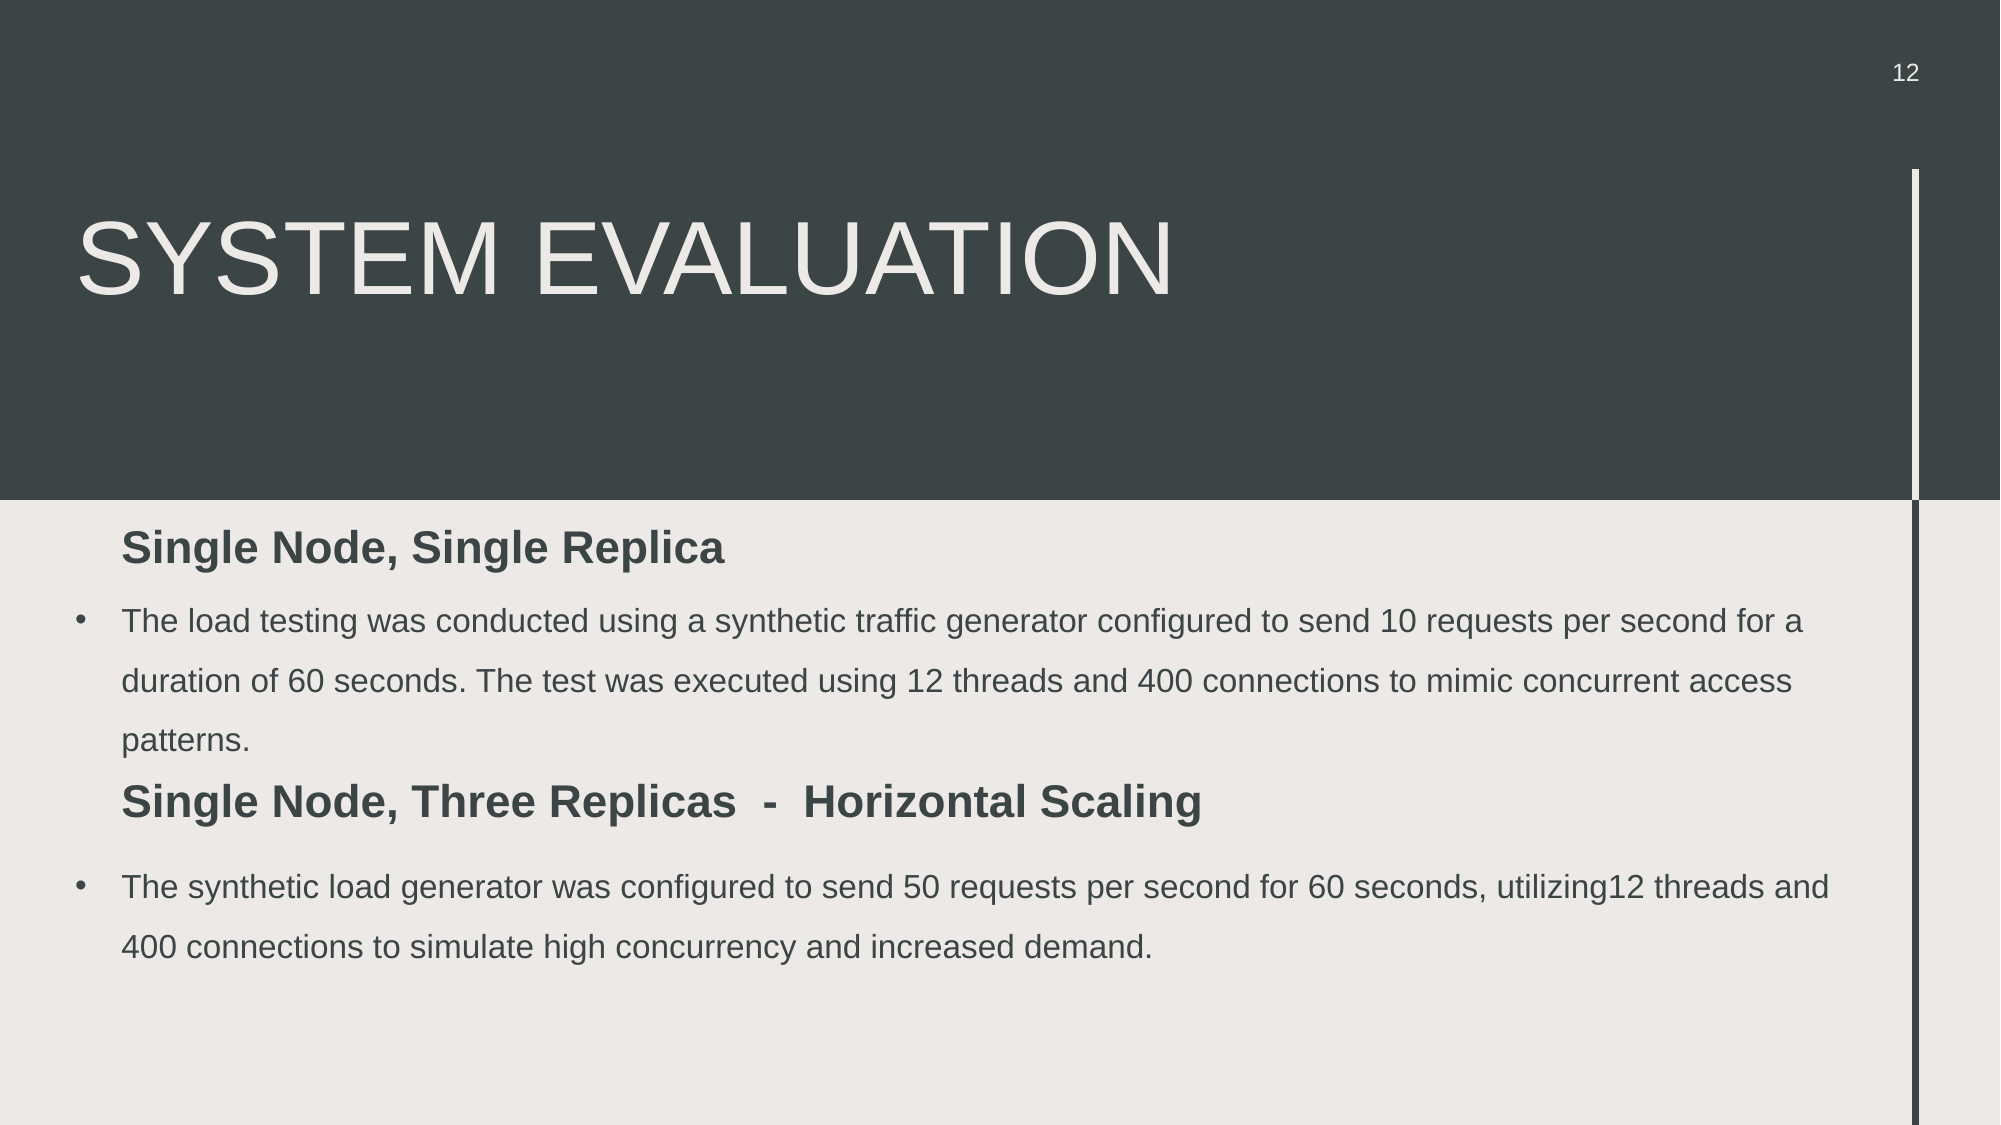

12
# SYSTEM EVALUATION
Single Node, Single Replica
The load testing was conducted using a synthetic traffic generator configured to send 10 requests per second for a duration of 60 seconds. The test was executed using 12 threads and 400 connections to mimic concurrent access patterns.
Single Node, Three Replicas  -  Horizontal Scaling
The synthetic load generator was configured to send 50 requests per second for 60 seconds, utilizing12 threads and 400 connections to simulate high concurrency and increased demand.